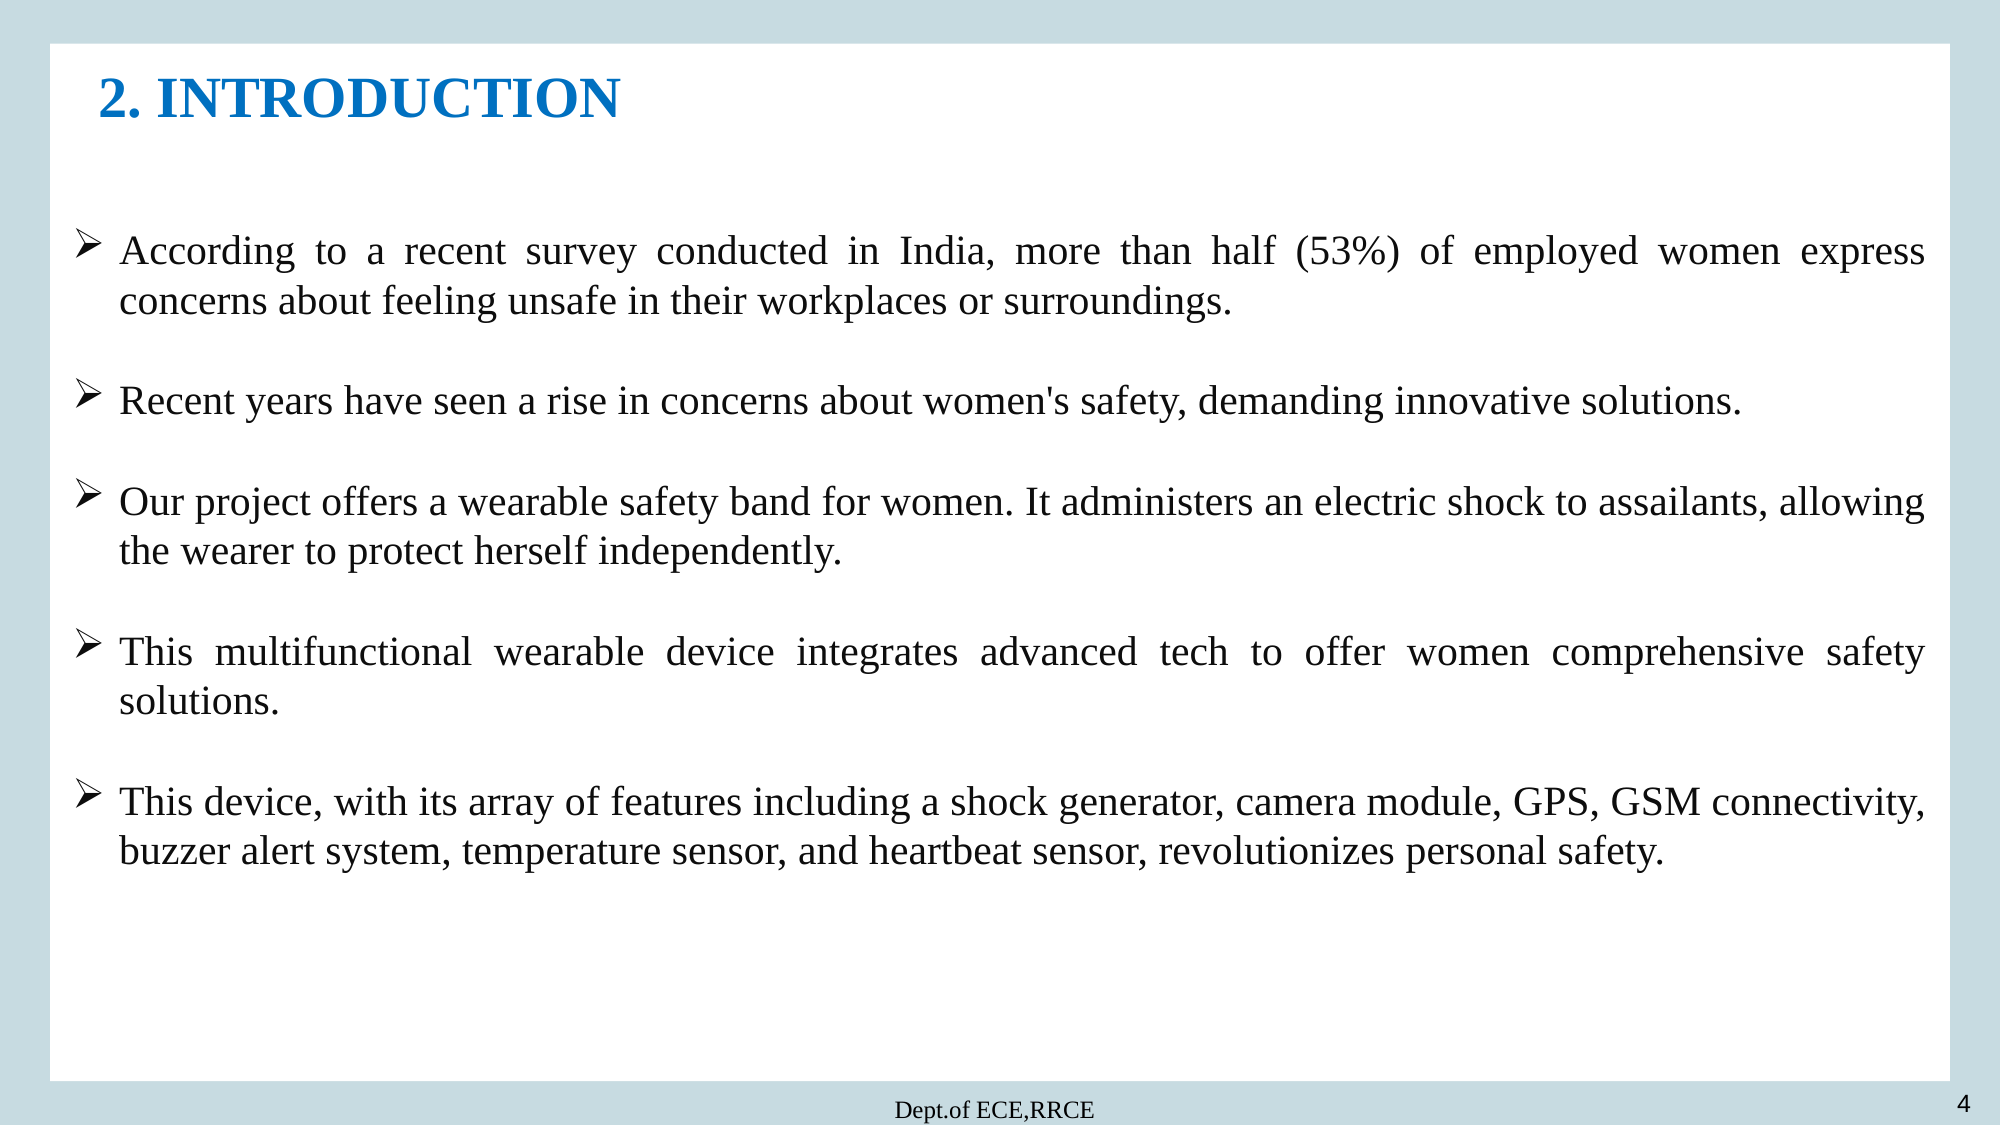

2. INTRODUCTION

According to a recent survey conducted in India, more than half (53%) of employed women express concerns about feeling unsafe in their workplaces or surroundings.

Recent years have seen a rise in concerns about women's safety, demanding innovative solutions.

Our project offers a wearable safety band for women. It administers an electric shock to assailants, allowing the wearer to protect herself independently.

This multifunctional wearable device integrates advanced tech to offer women comprehensive safety solutions.

This device, with its array of features including a shock generator, camera module, GPS, GSM connectivity, buzzer alert system, temperature sensor, and heartbeat sensor, revolutionizes personal safety.

4
Dept.of ECE,RRCE